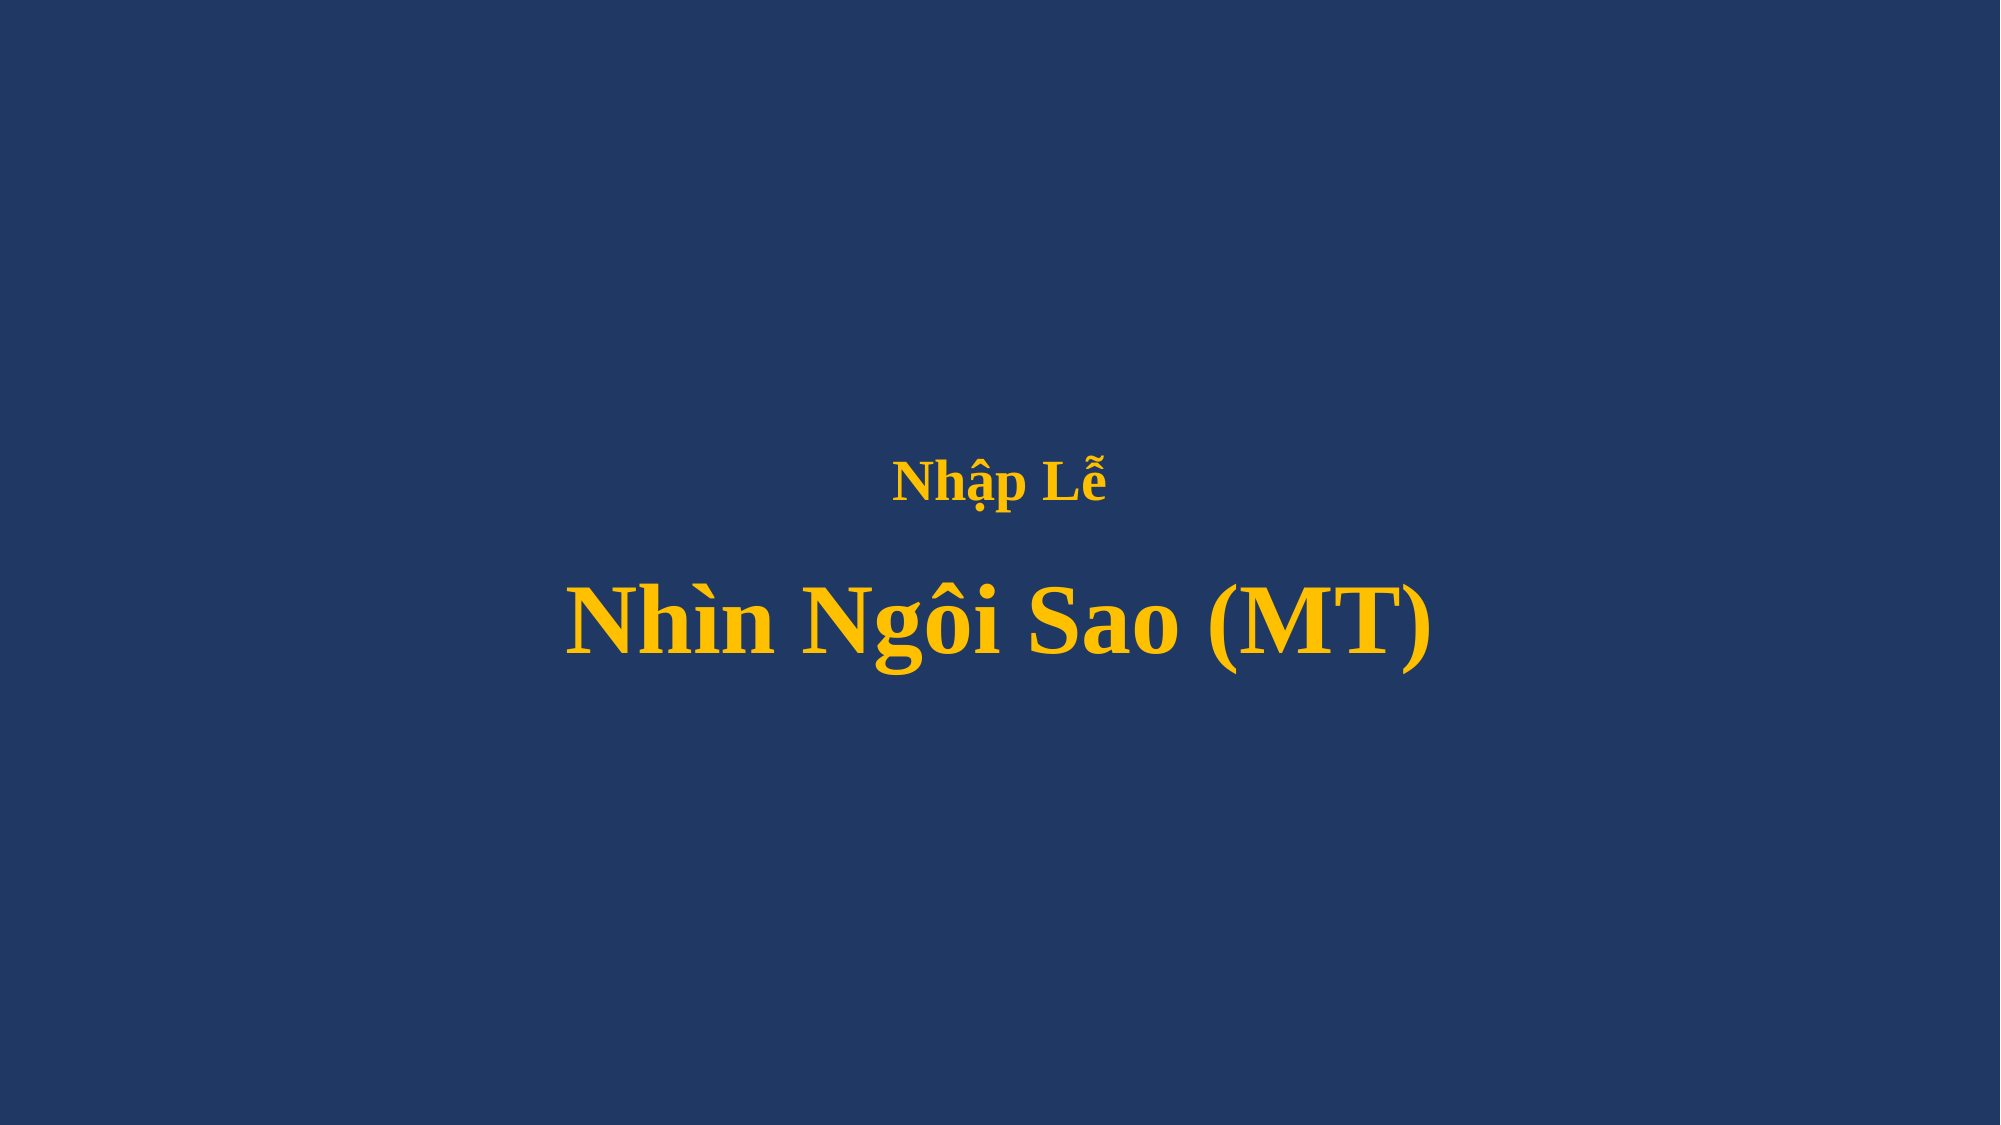

# Nhập Lễ Nhìn Ngôi Sao (MT)